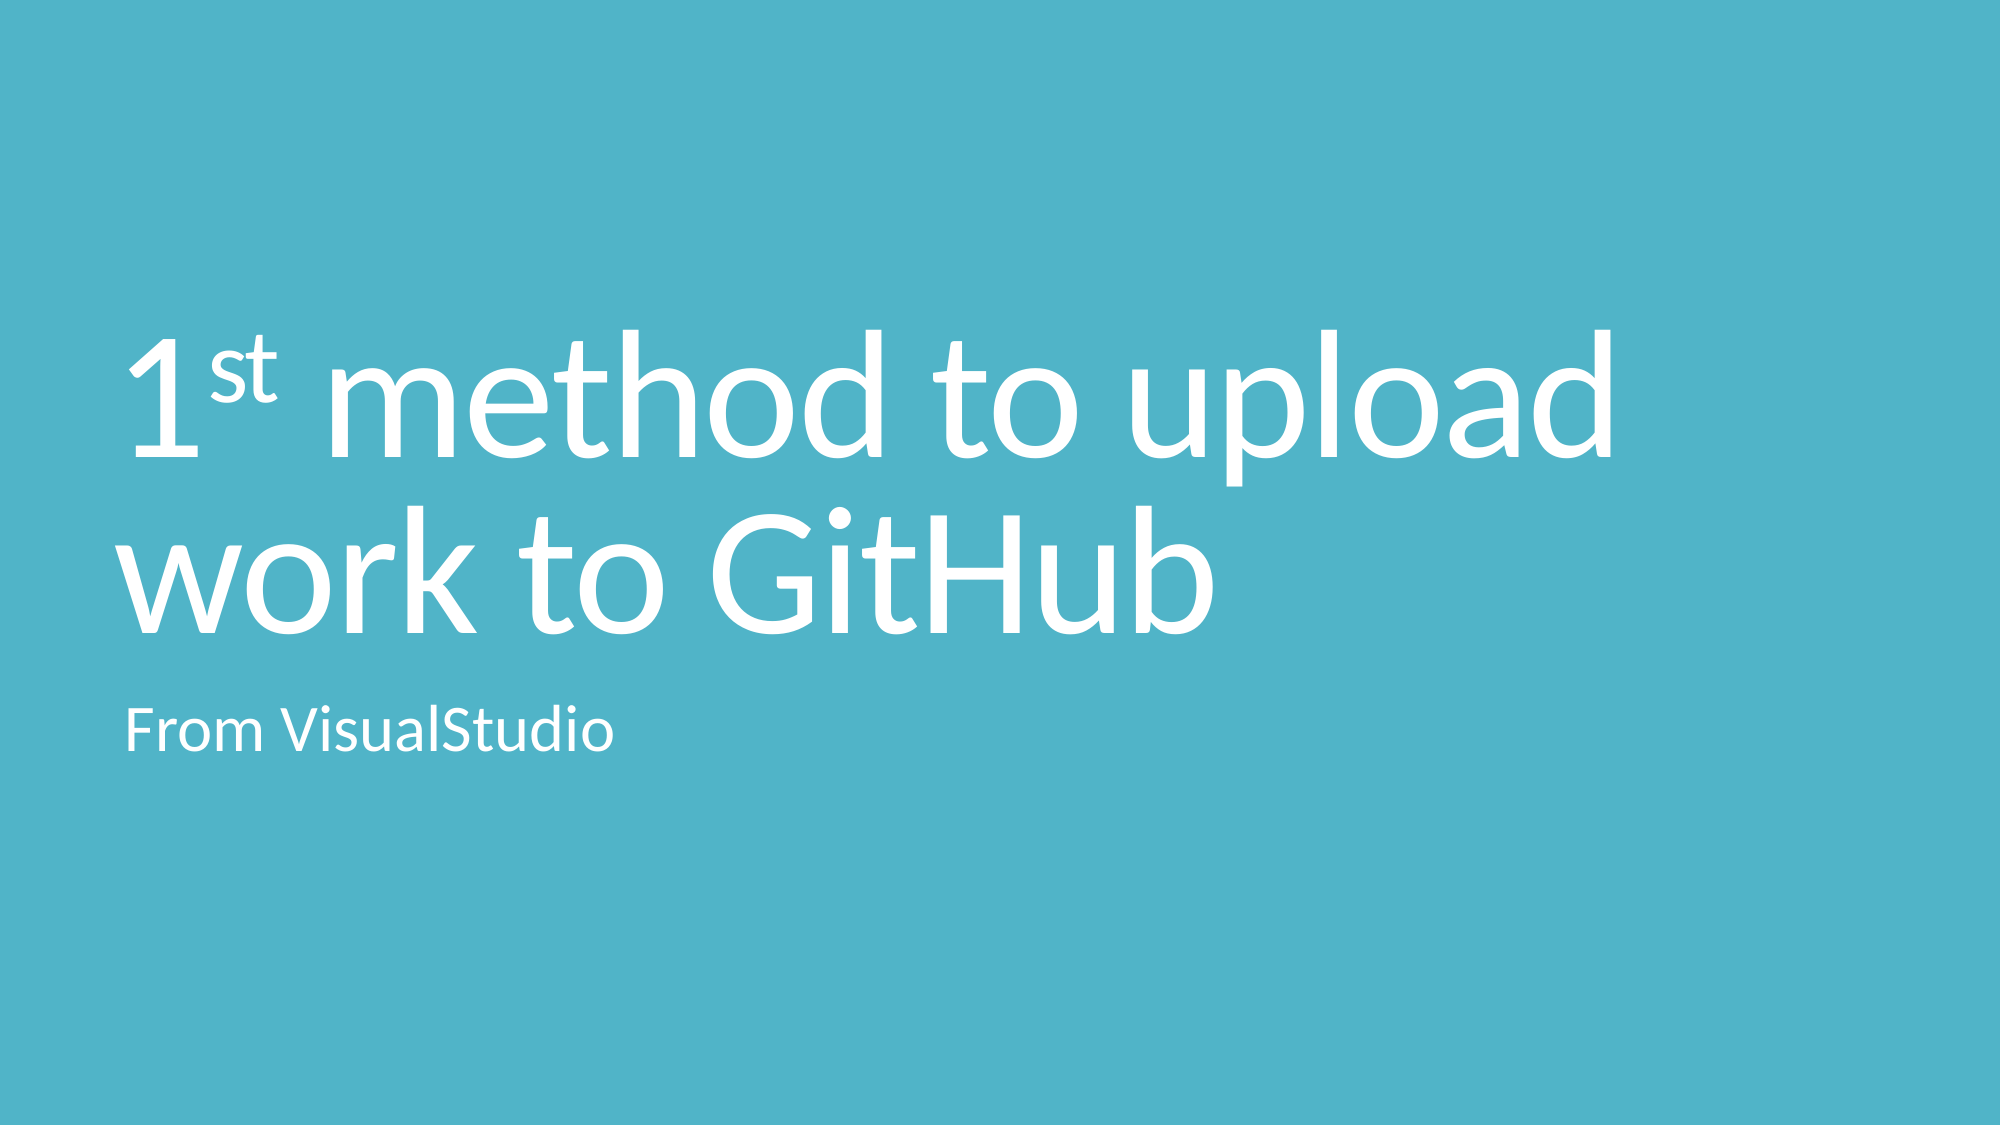

# 1st method to upload work to GitHub
From VisualStudio